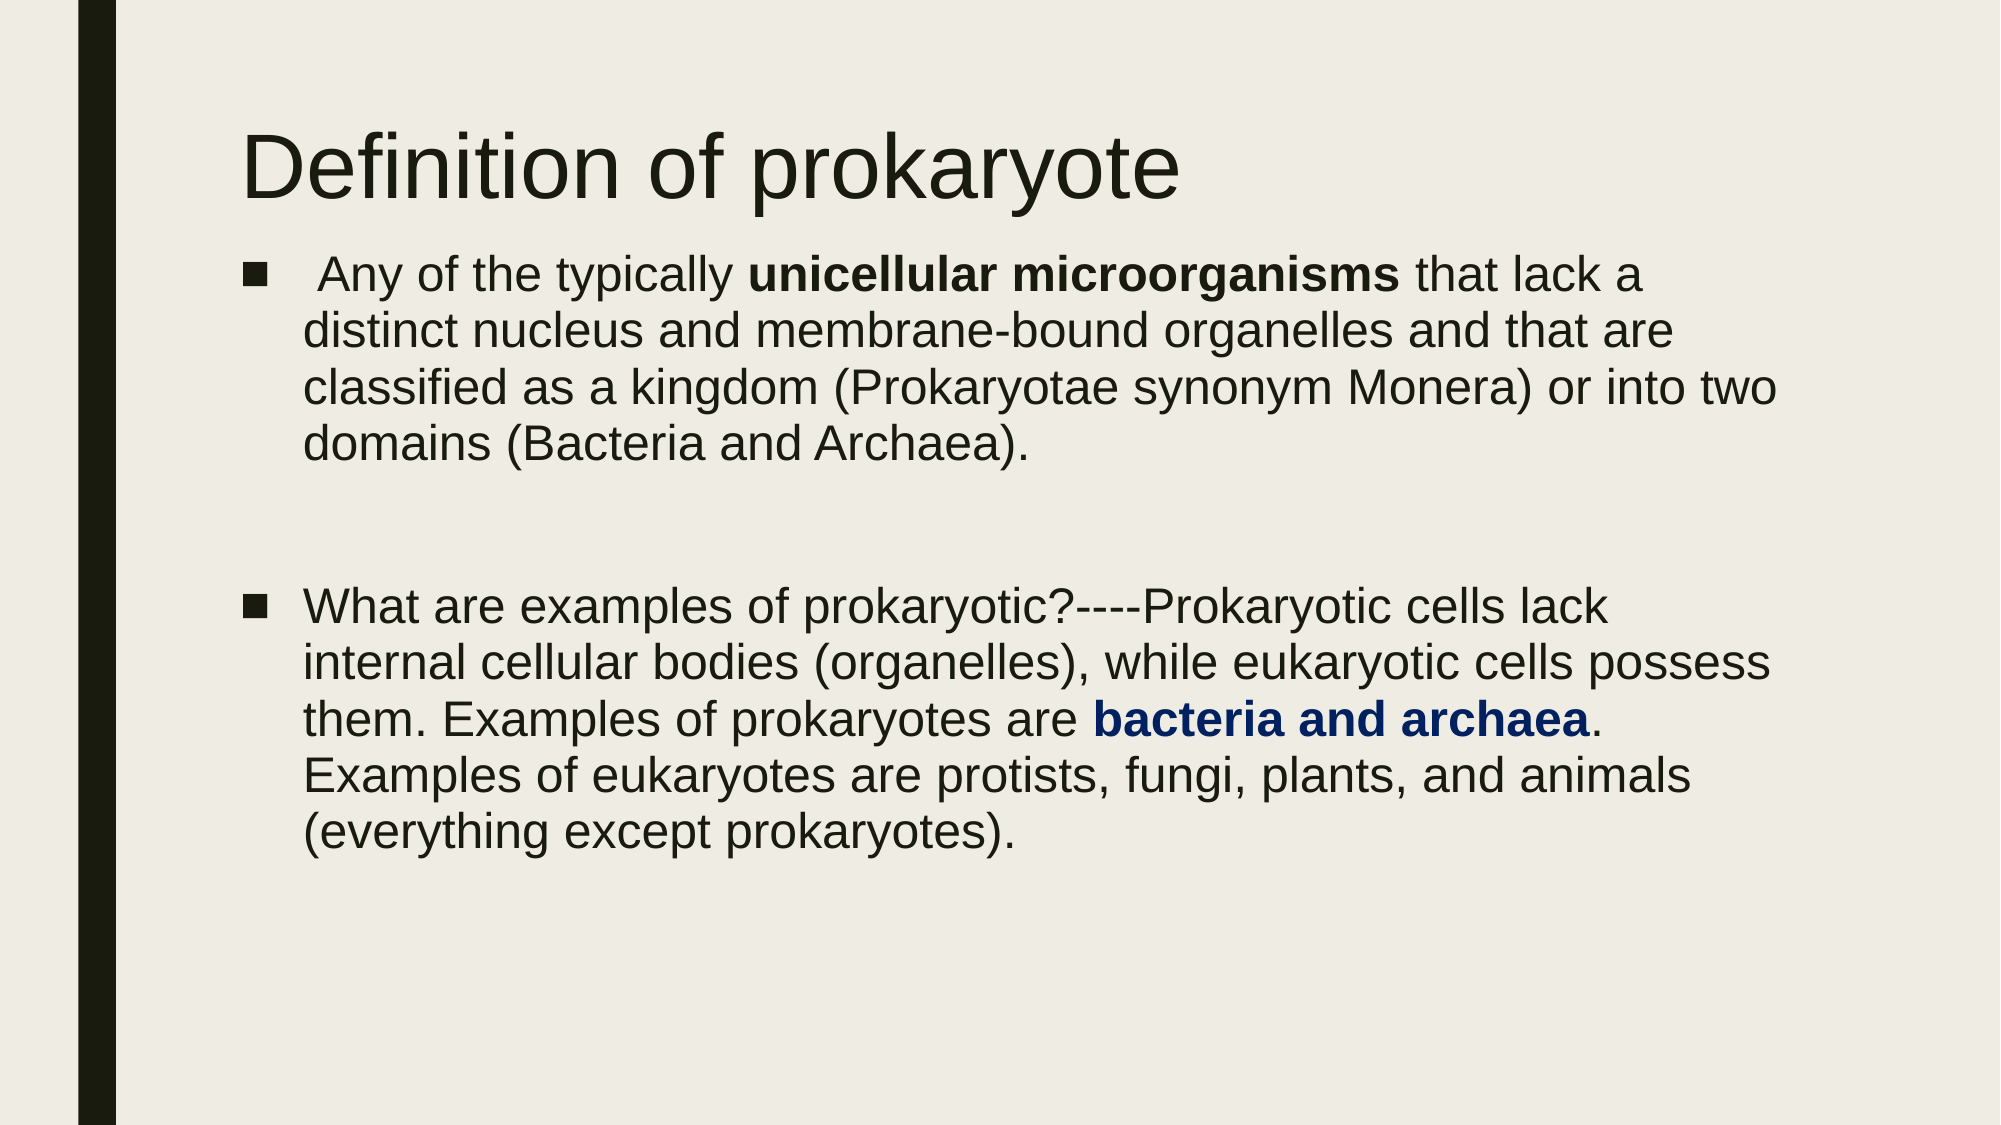

# Definition of prokaryote
 Any of the typically unicellular microorganisms that lack a distinct nucleus and membrane-bound organelles and that are classified as a kingdom (Prokaryotae synonym Monera) or into two domains (Bacteria and Archaea).

What are examples of prokaryotic?----Prokaryotic cells lack internal cellular bodies (organelles), while eukaryotic cells possess them. Examples of prokaryotes are bacteria and archaea. Examples of eukaryotes are protists, fungi, plants, and animals (everything except prokaryotes).